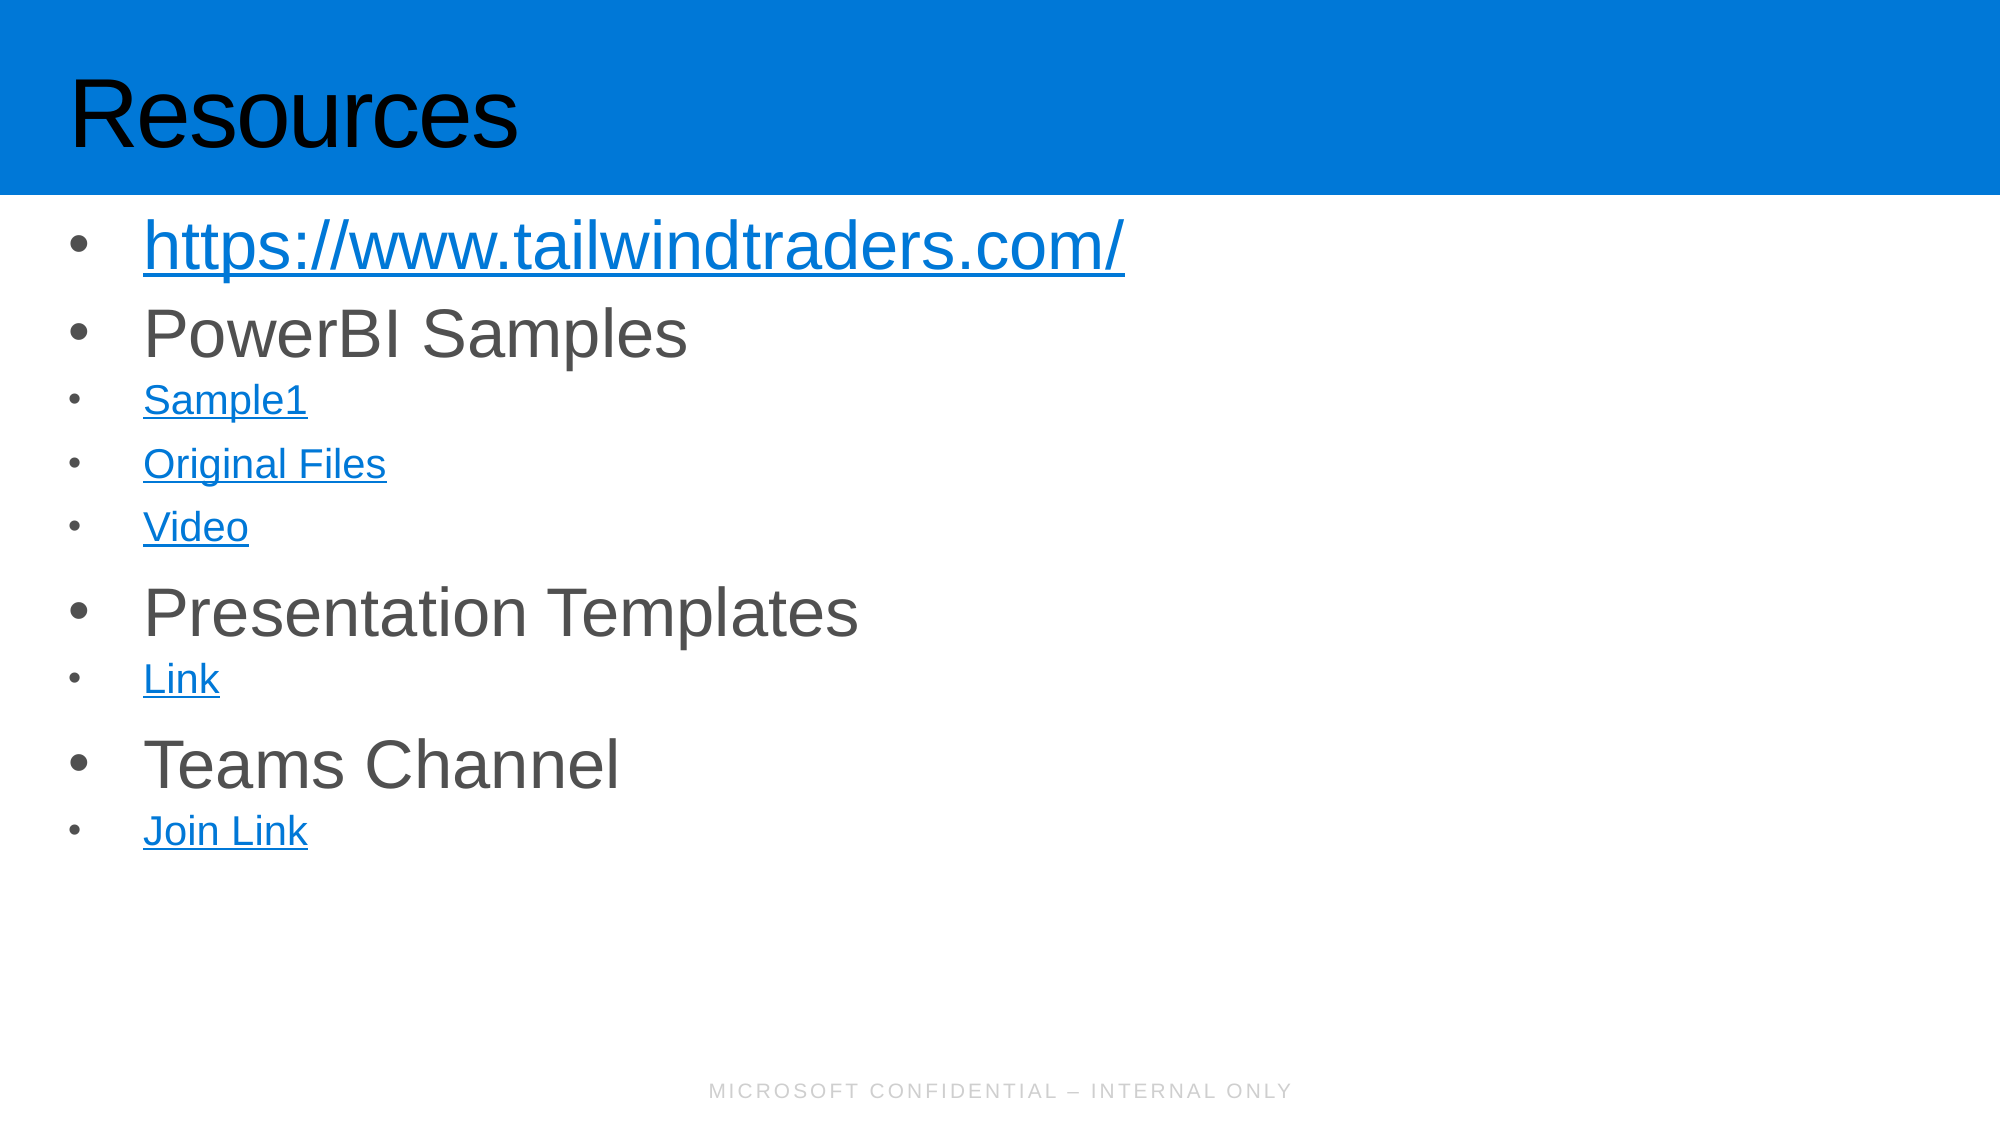

# Resources
https://www.tailwindtraders.com/
PowerBI Samples
Sample1
Original Files
Video
Presentation Templates
Link
Teams Channel
Join Link